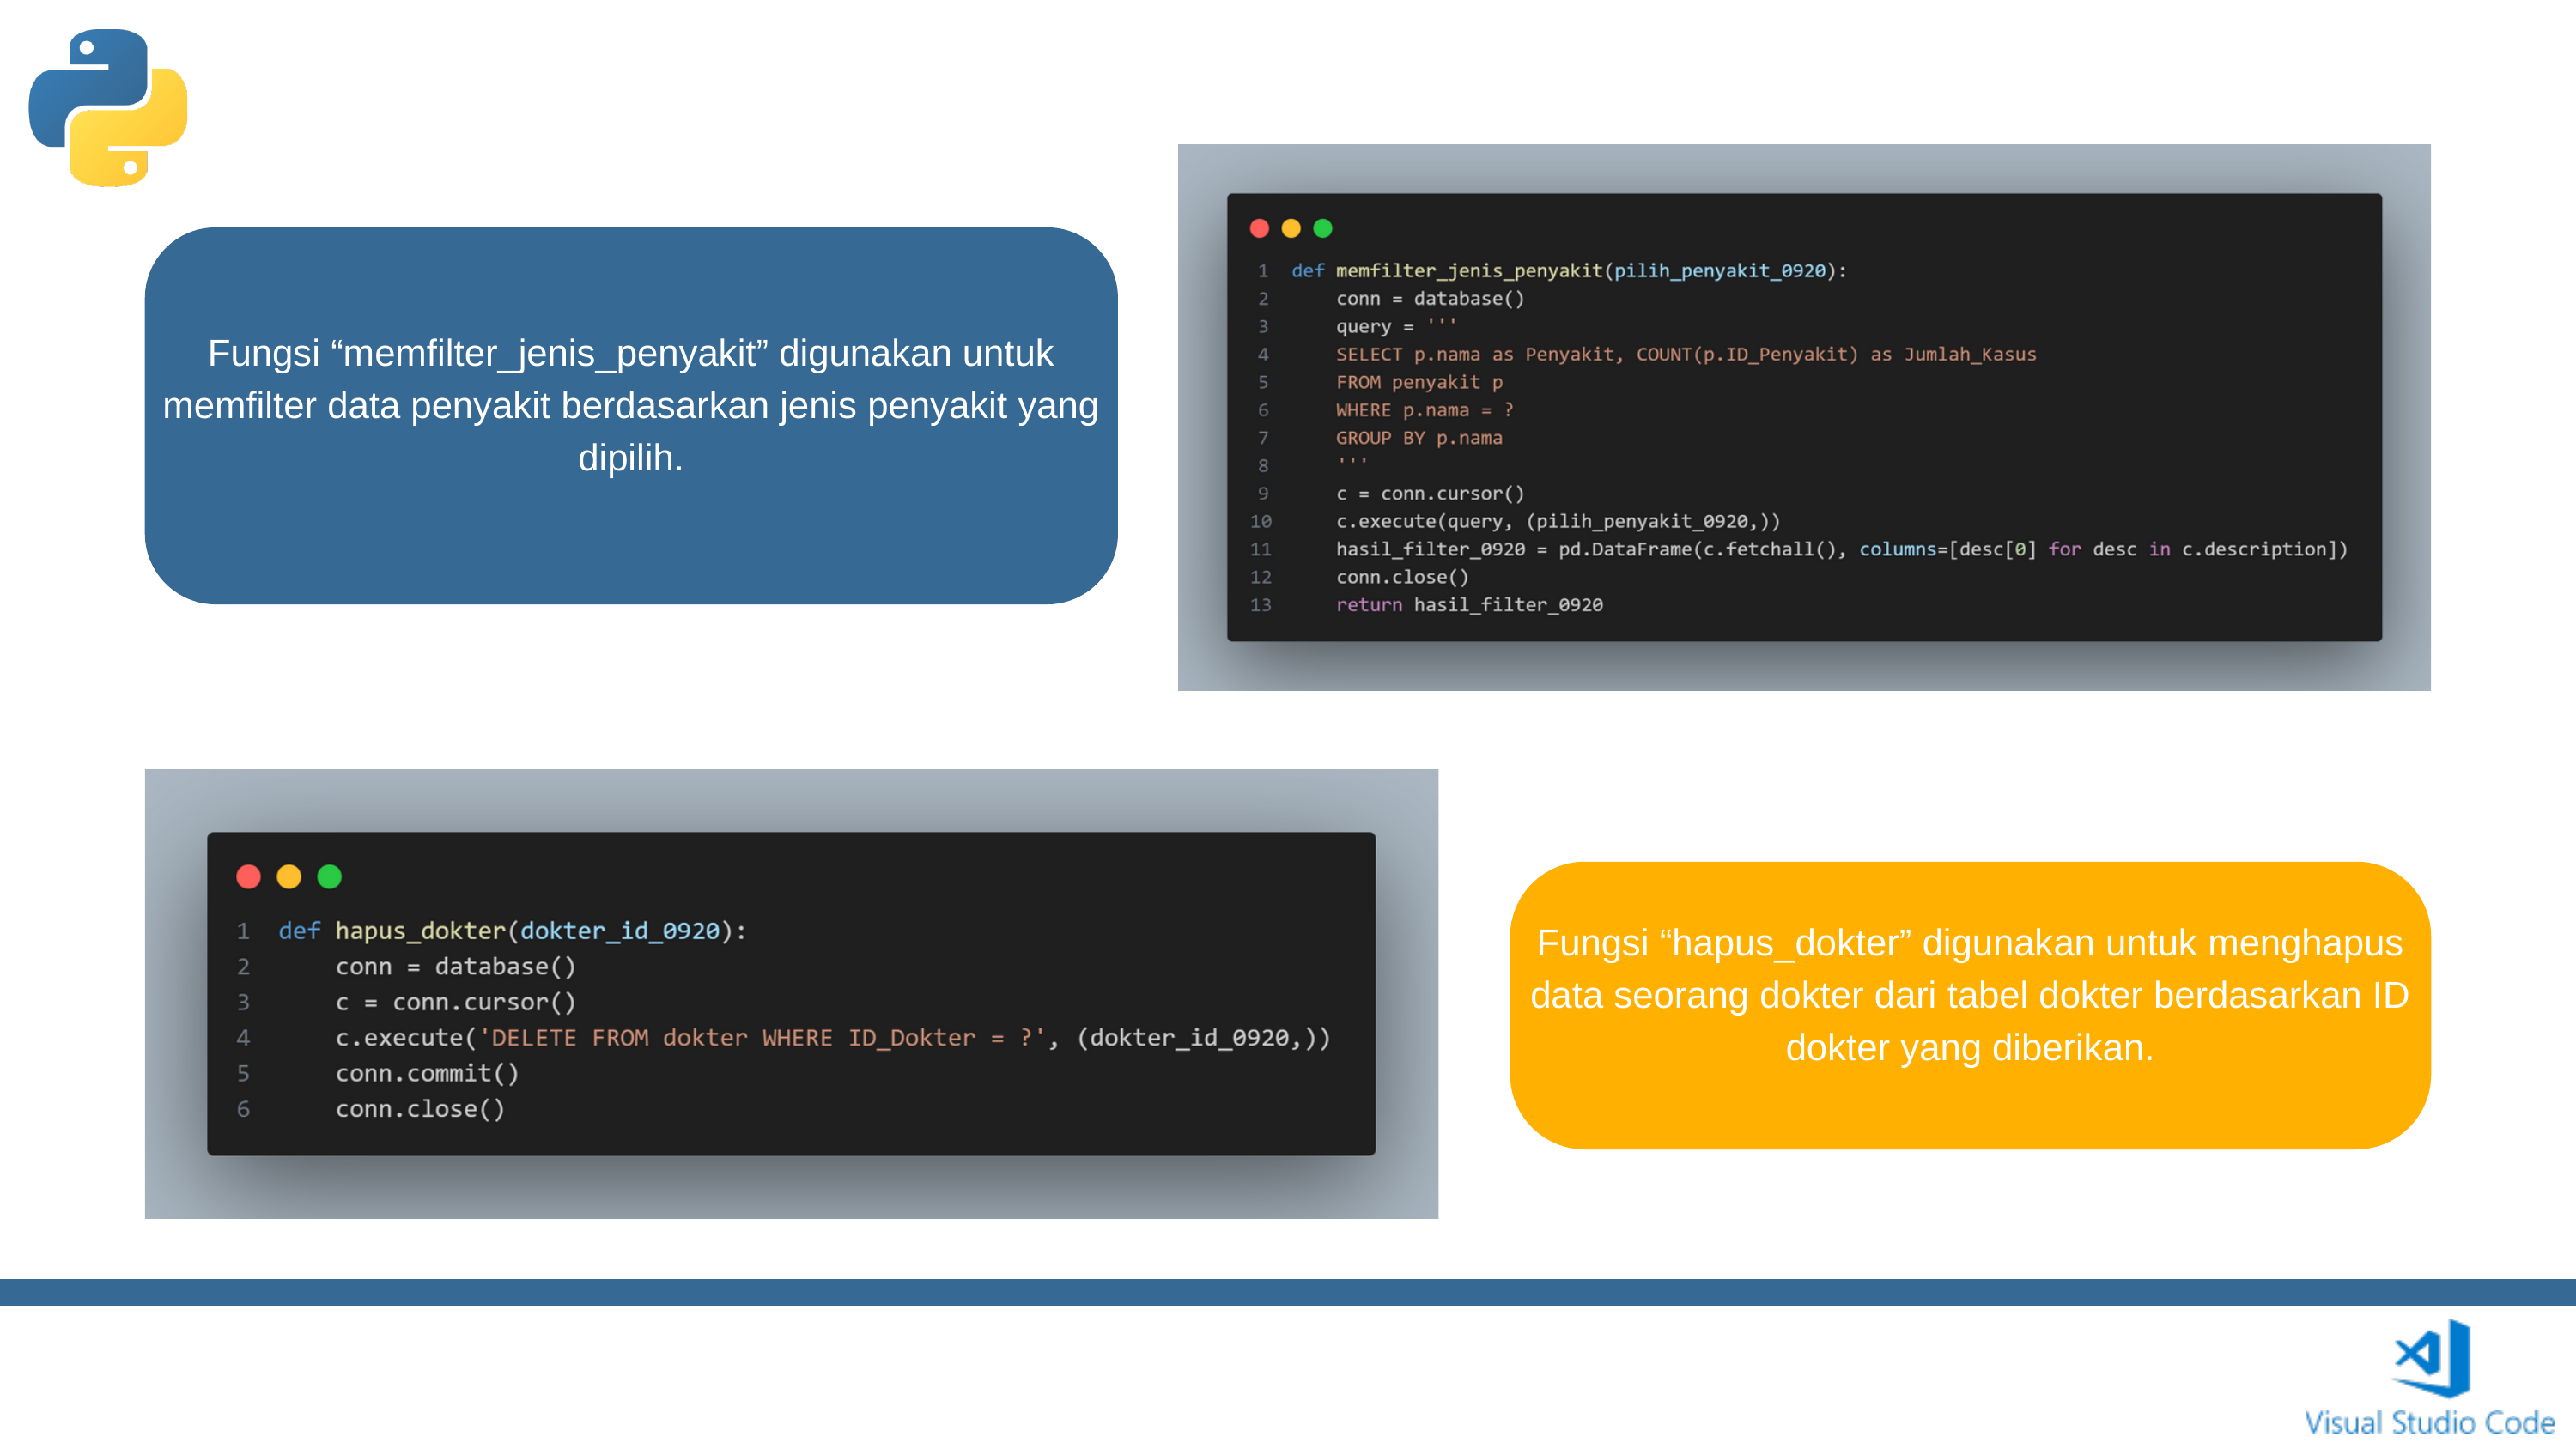

Fungsi “memfilter_jenis_penyakit” digunakan untuk memfilter data penyakit berdasarkan jenis penyakit yang dipilih.

Fungsi “hapus_dokter” digunakan untuk menghapus data seorang dokter dari tabel dokter berdasarkan ID dokter yang diberikan.